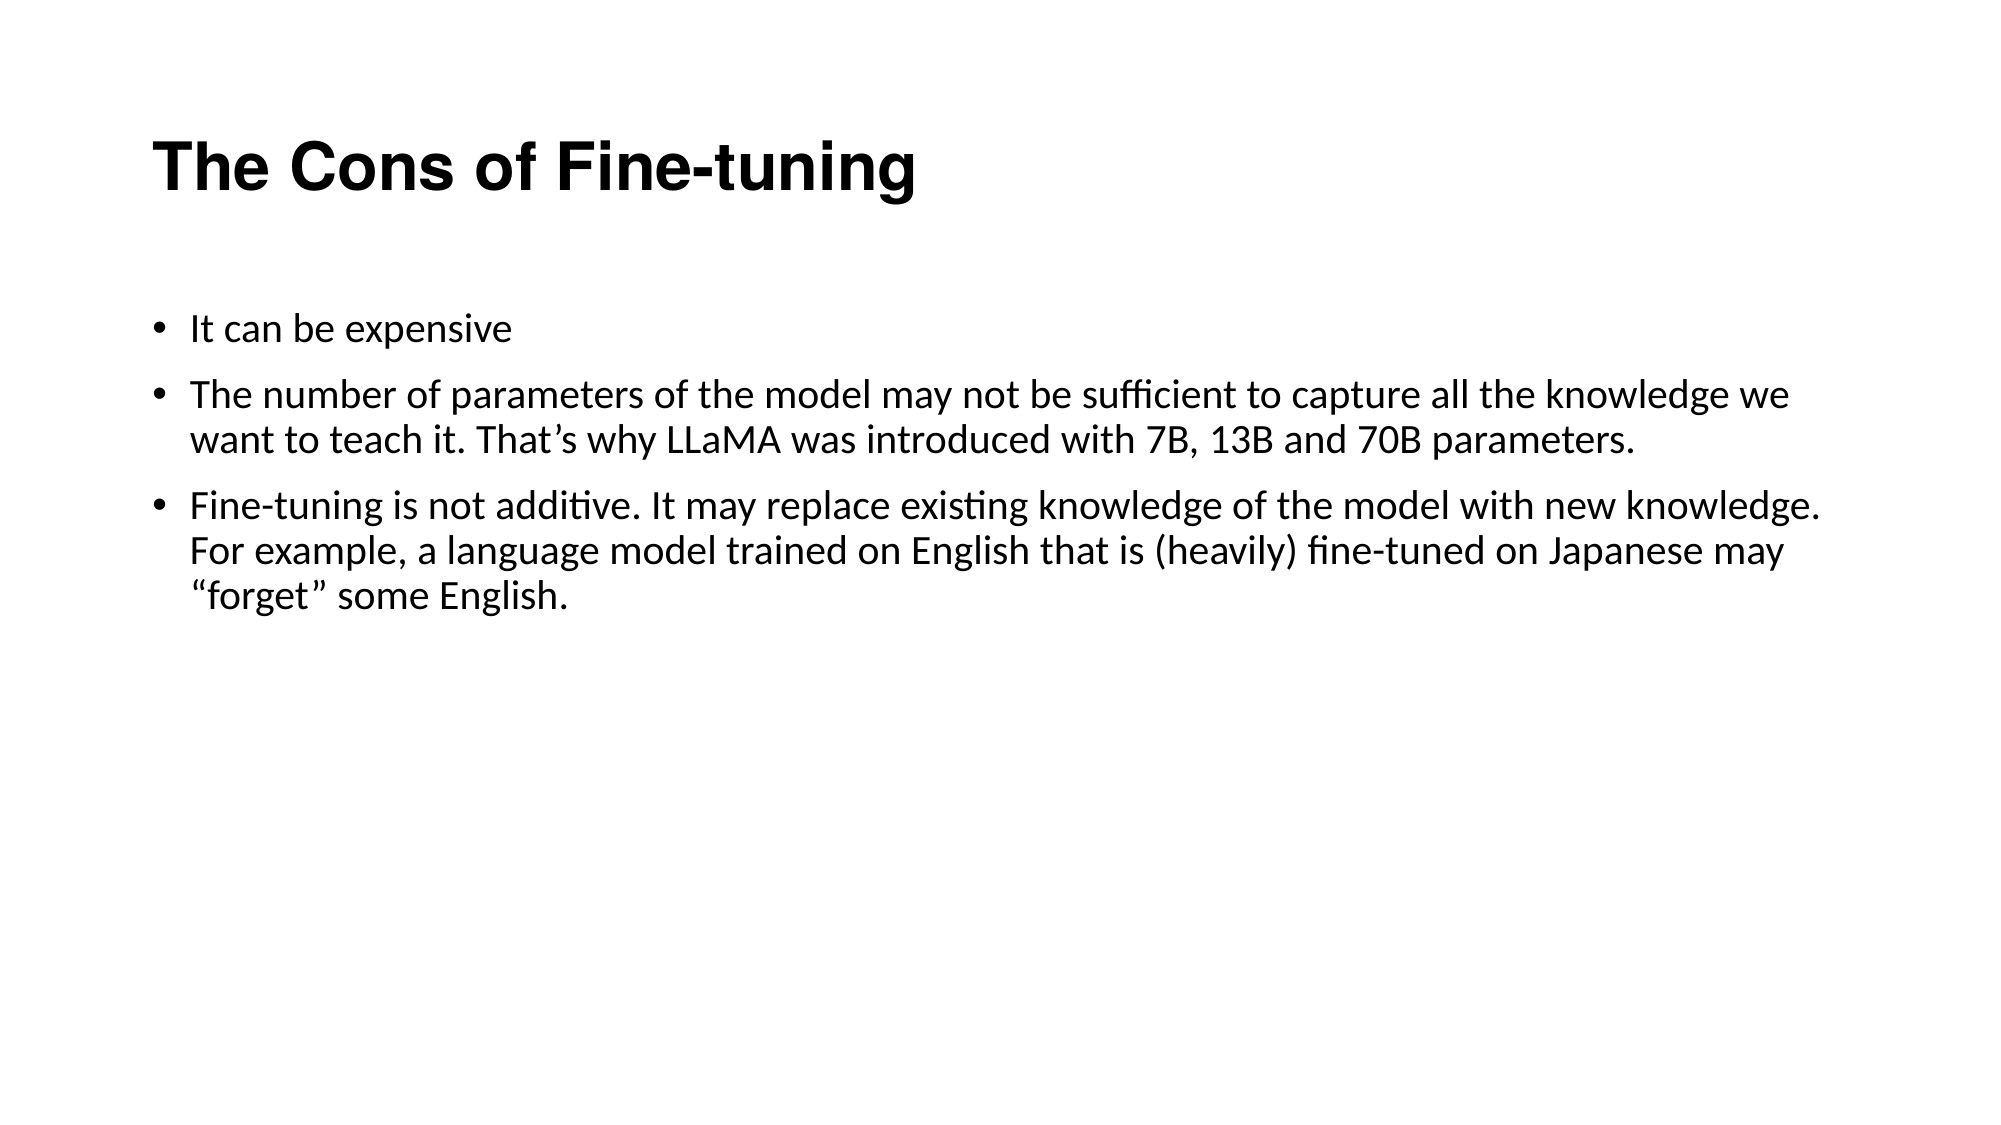

# The Cons of Fine-tuning
It can be expensive
The number of parameters of the model may not be sufficient to capture all the knowledge we want to teach it. That’s why LLaMA was introduced with 7B, 13B and 70B parameters.
Fine-tuning is not additive. It may replace existing knowledge of the model with new knowledge. For example, a language model trained on English that is (heavily) fine-tuned on Japanese may “forget” some English.